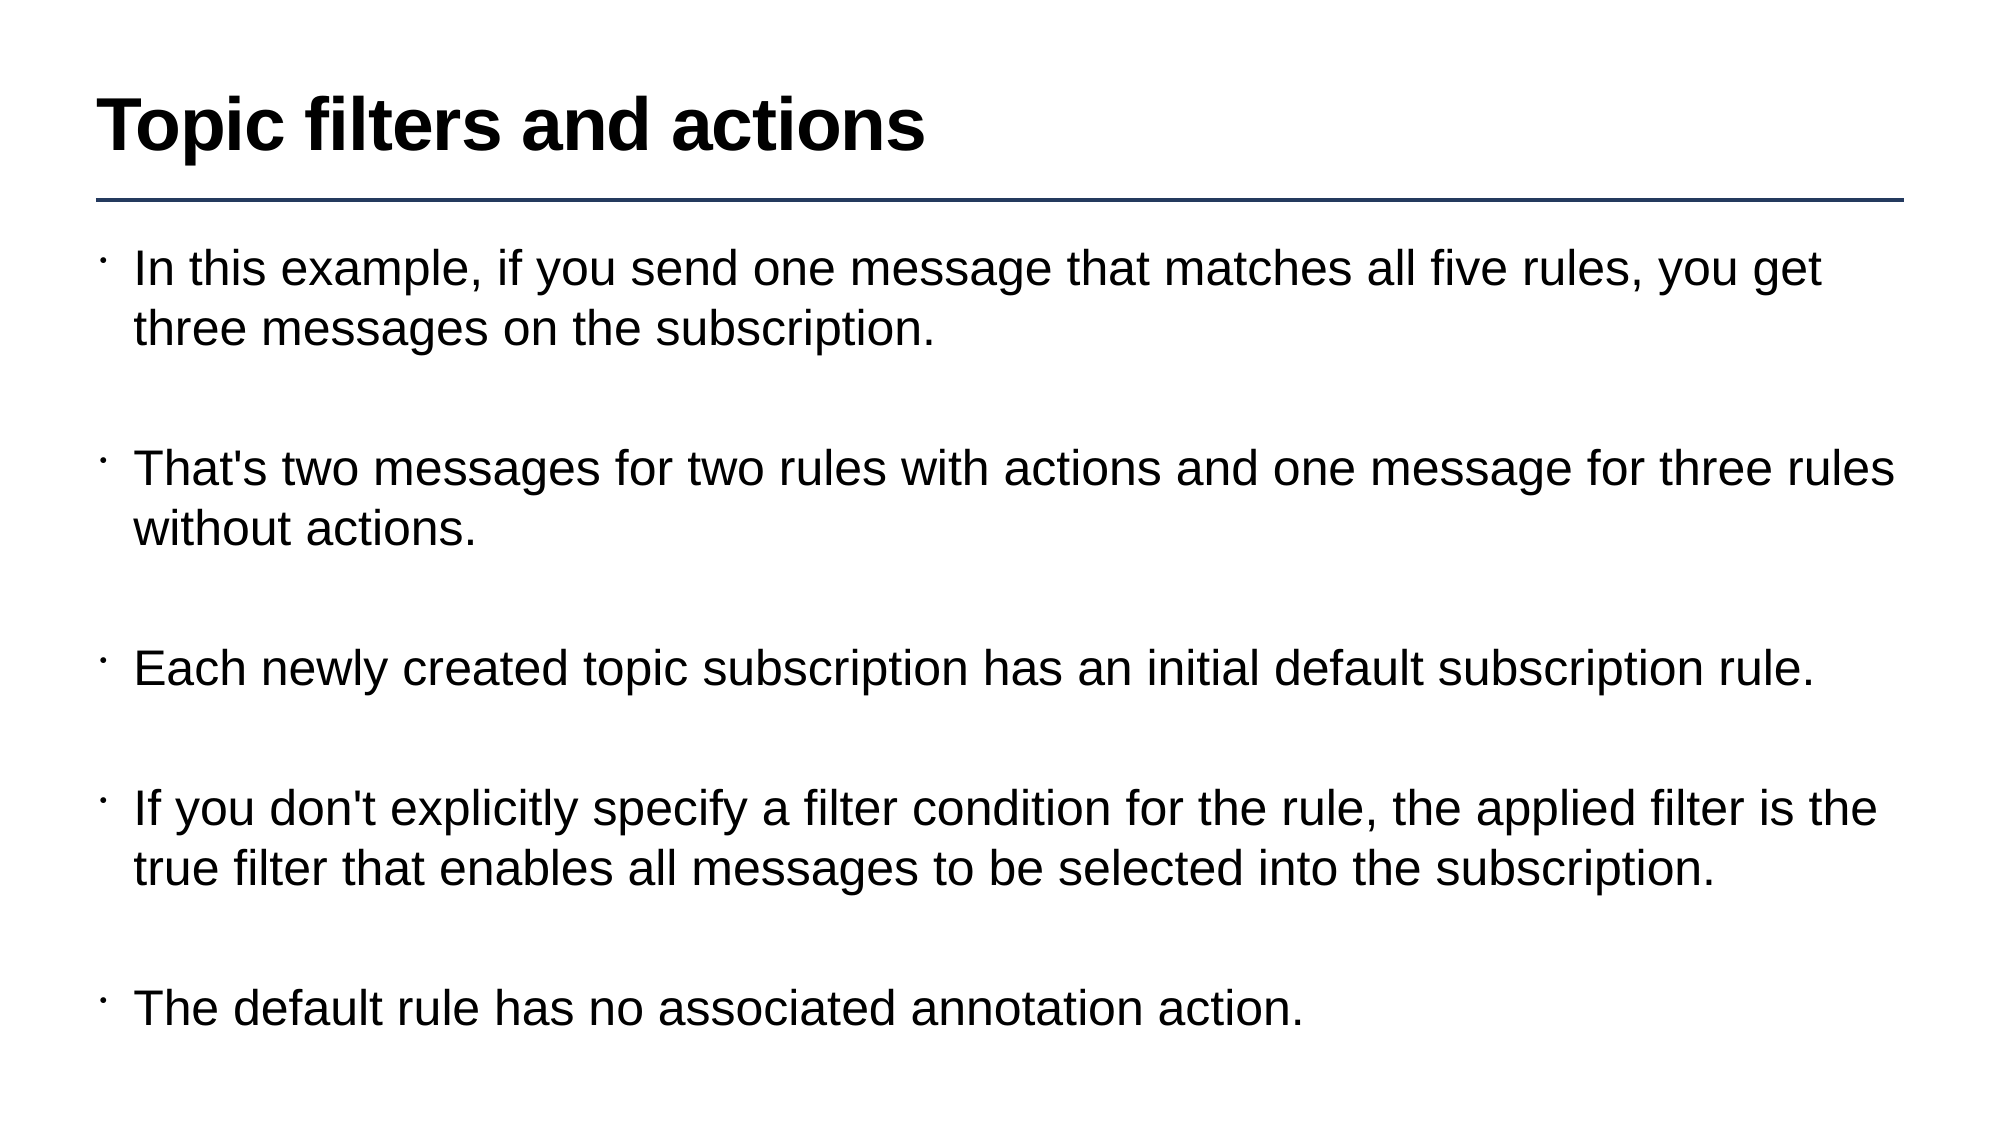

# Topic filters and actions
In this example, if you send one message that matches all five rules, you get three messages on the subscription.

That's two messages for two rules with actions and one message for three rules without actions.

Each newly created topic subscription has an initial default subscription rule.

If you don't explicitly specify a filter condition for the rule, the applied filter is the true filter that enables all messages to be selected into the subscription.

The default rule has no associated annotation action.